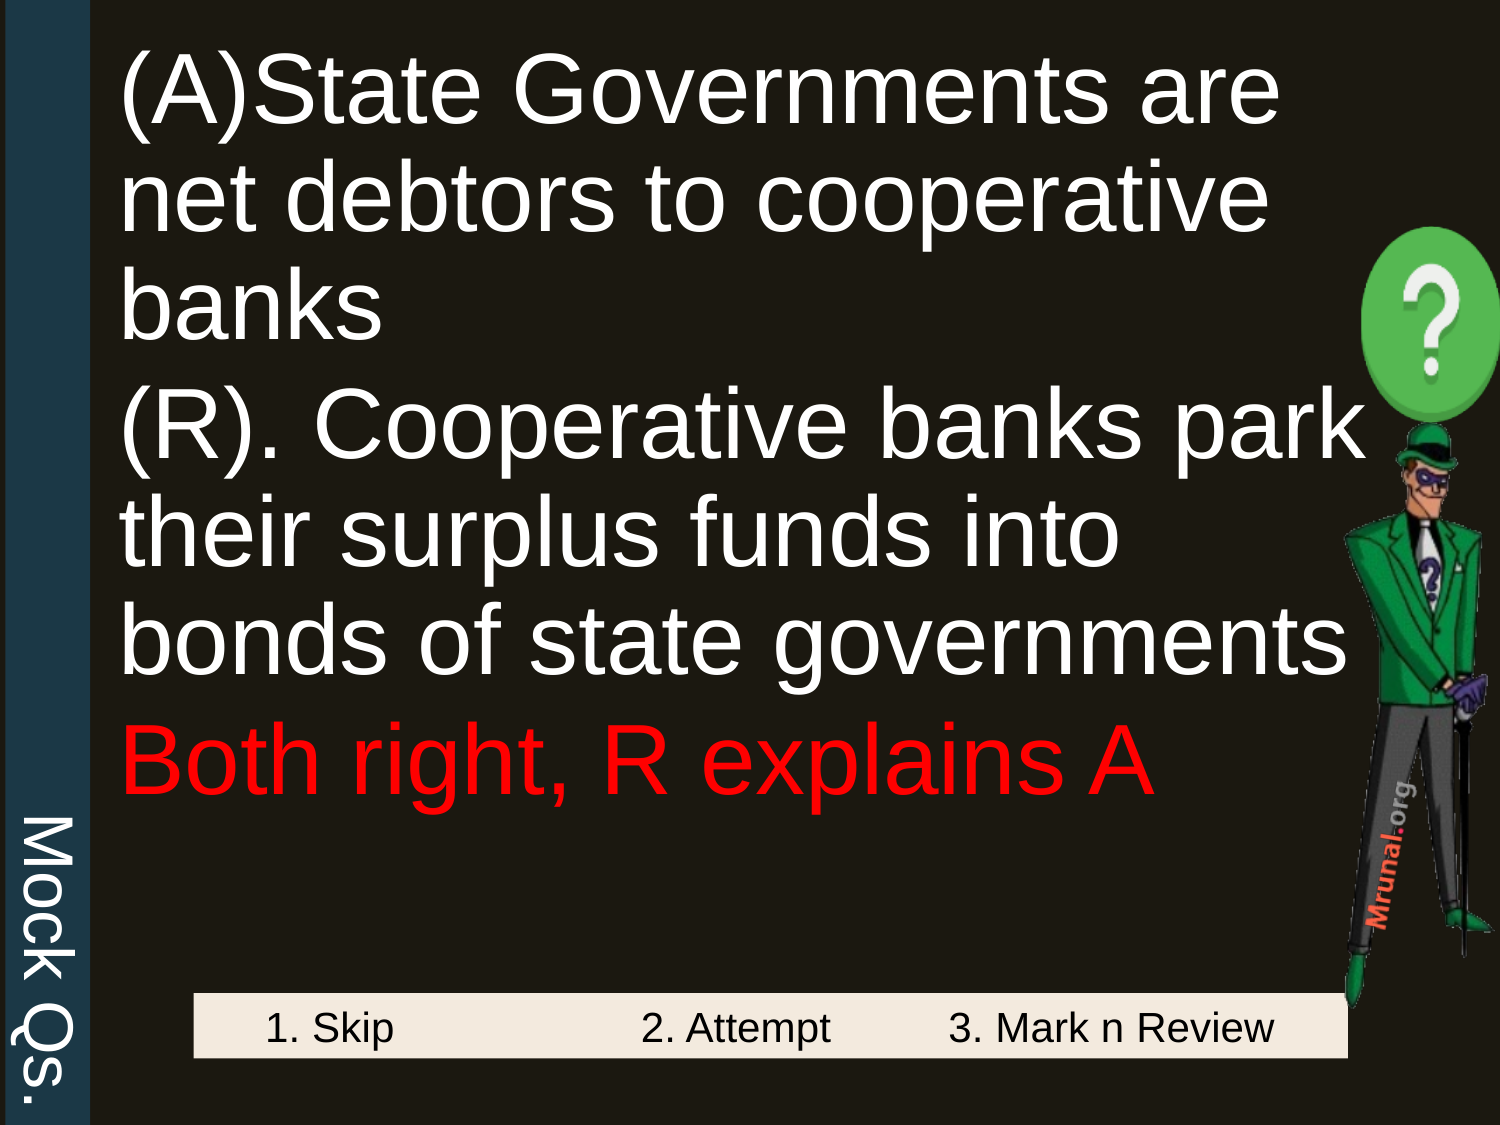

Mock Qs.
(A)State Governments are net debtors to cooperative banks
(R). Cooperative banks park their surplus funds into bonds of state governments
Both right, R explains A